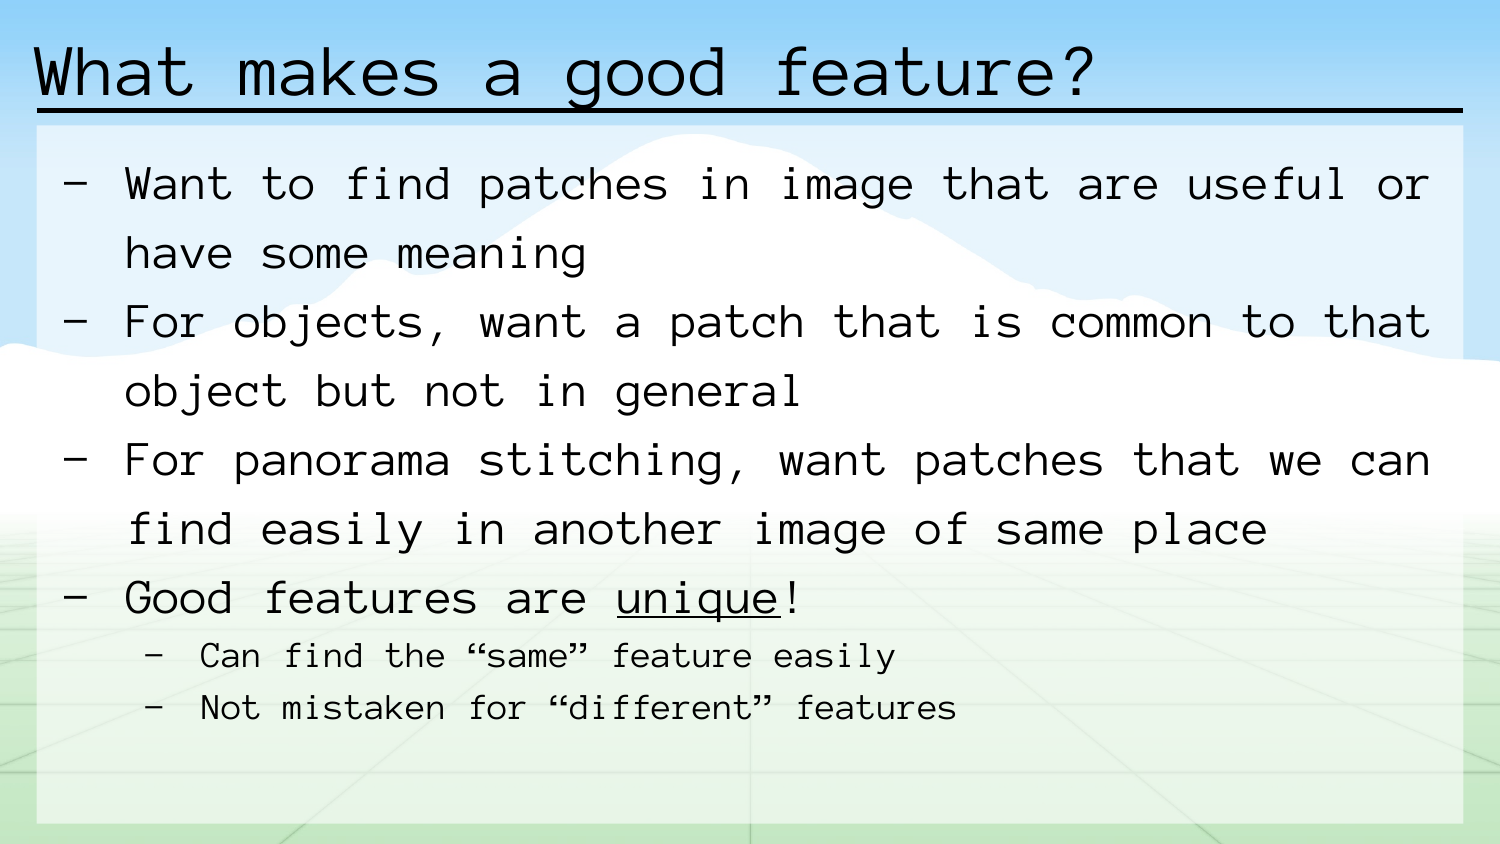

# What makes a good feature?
Want to find patches in image that are useful or have some meaning
For objects, want a patch that is common to that object but not in general
For panorama stitching, want patches that we can find easily in another image of same place
Good features are unique!
Can find the “same” feature easily
Not mistaken for “different” features